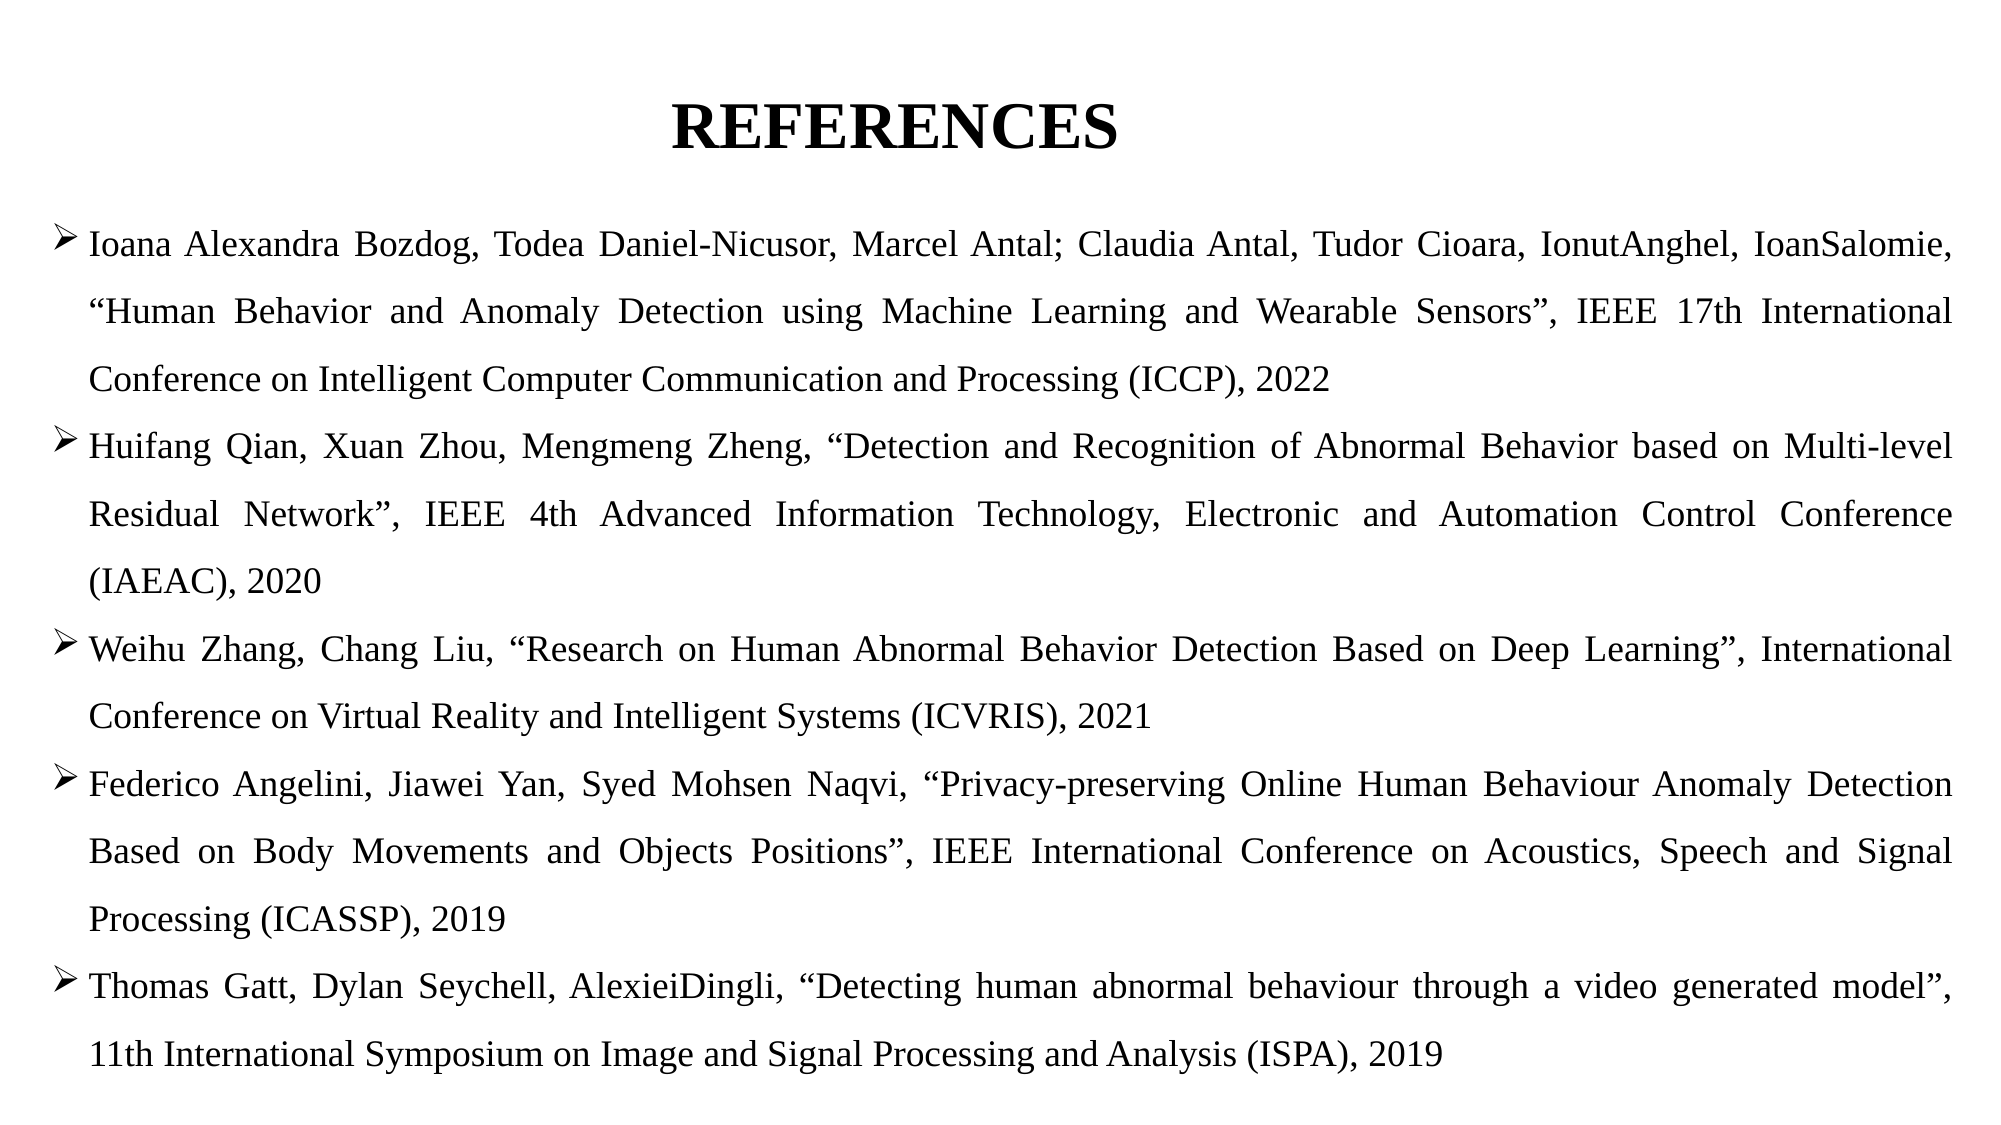

# REFERENCES
Ioana Alexandra Bozdog, Todea Daniel-Nicusor, Marcel Antal; Claudia Antal, Tudor Cioara, IonutAnghel, IoanSalomie, “Human Behavior and Anomaly Detection using Machine Learning and Wearable Sensors”, IEEE 17th International Conference on Intelligent Computer Communication and Processing (ICCP), 2022
Huifang Qian, Xuan Zhou, Mengmeng Zheng, “Detection and Recognition of Abnormal Behavior based on Multi-level Residual Network”, IEEE 4th Advanced Information Technology, Electronic and Automation Control Conference (IAEAC), 2020
Weihu Zhang, Chang Liu, “Research on Human Abnormal Behavior Detection Based on Deep Learning”, International Conference on Virtual Reality and Intelligent Systems (ICVRIS), 2021
Federico Angelini, Jiawei Yan, Syed Mohsen Naqvi, “Privacy-preserving Online Human Behaviour Anomaly Detection Based on Body Movements and Objects Positions”, IEEE International Conference on Acoustics, Speech and Signal Processing (ICASSP), 2019
Thomas Gatt, Dylan Seychell, AlexieiDingli, “Detecting human abnormal behaviour through a video generated model”, 11th International Symposium on Image and Signal Processing and Analysis (ISPA), 2019